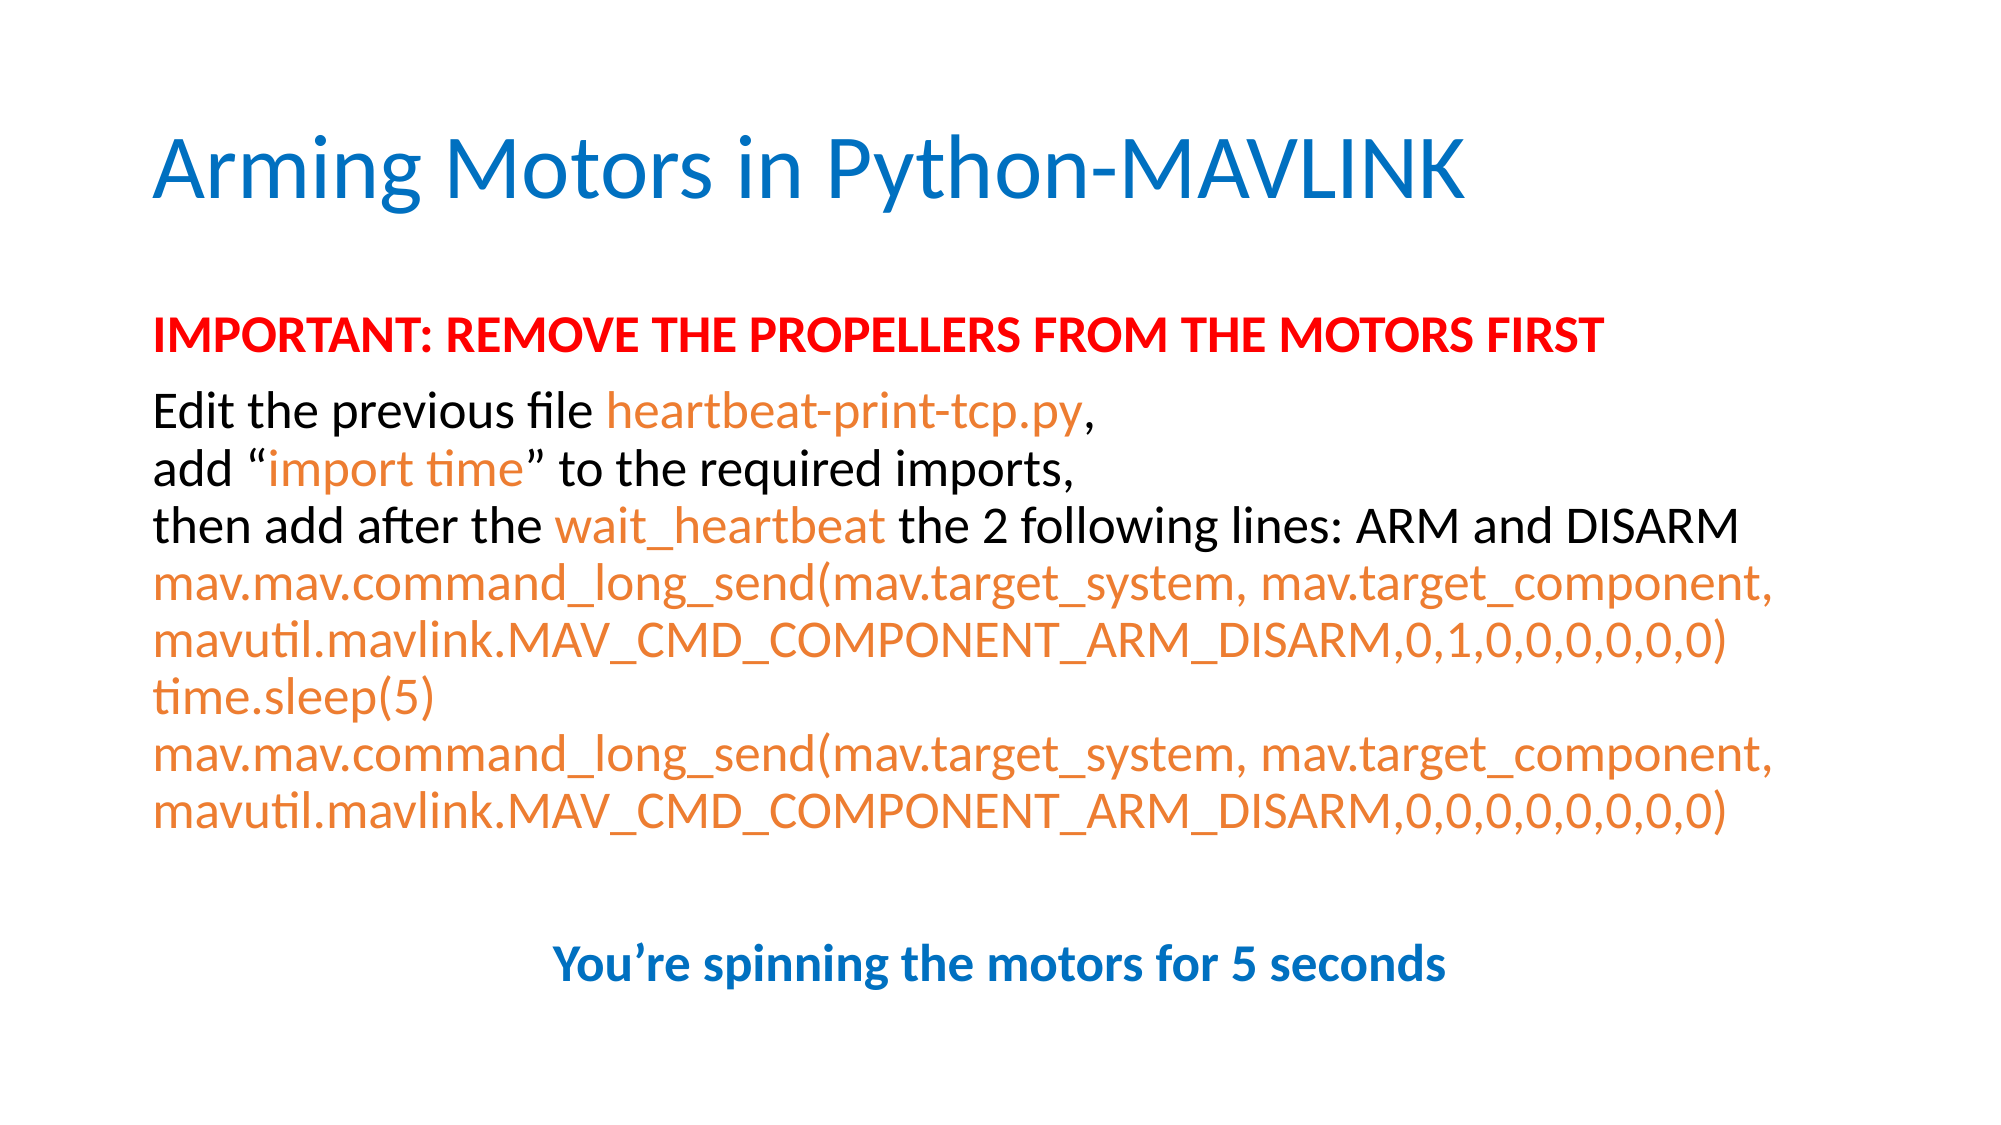

# Arming Motors in Python-MAVLINK
IMPORTANT: REMOVE THE PROPELLERS FROM THE MOTORS FIRST
Edit the previous file heartbeat-print-tcp.py,
add “import time” to the required imports,
then add after the wait_heartbeat the 2 following lines: ARM and DISARM
mav.mav.command_long_send(mav.target_system, mav.target_component, mavutil.mavlink.MAV_CMD_COMPONENT_ARM_DISARM,0,1,0,0,0,0,0,0)
time.sleep(5)
mav.mav.command_long_send(mav.target_system, mav.target_component, mavutil.mavlink.MAV_CMD_COMPONENT_ARM_DISARM,0,0,0,0,0,0,0,0)

You’re spinning the motors for 5 seconds